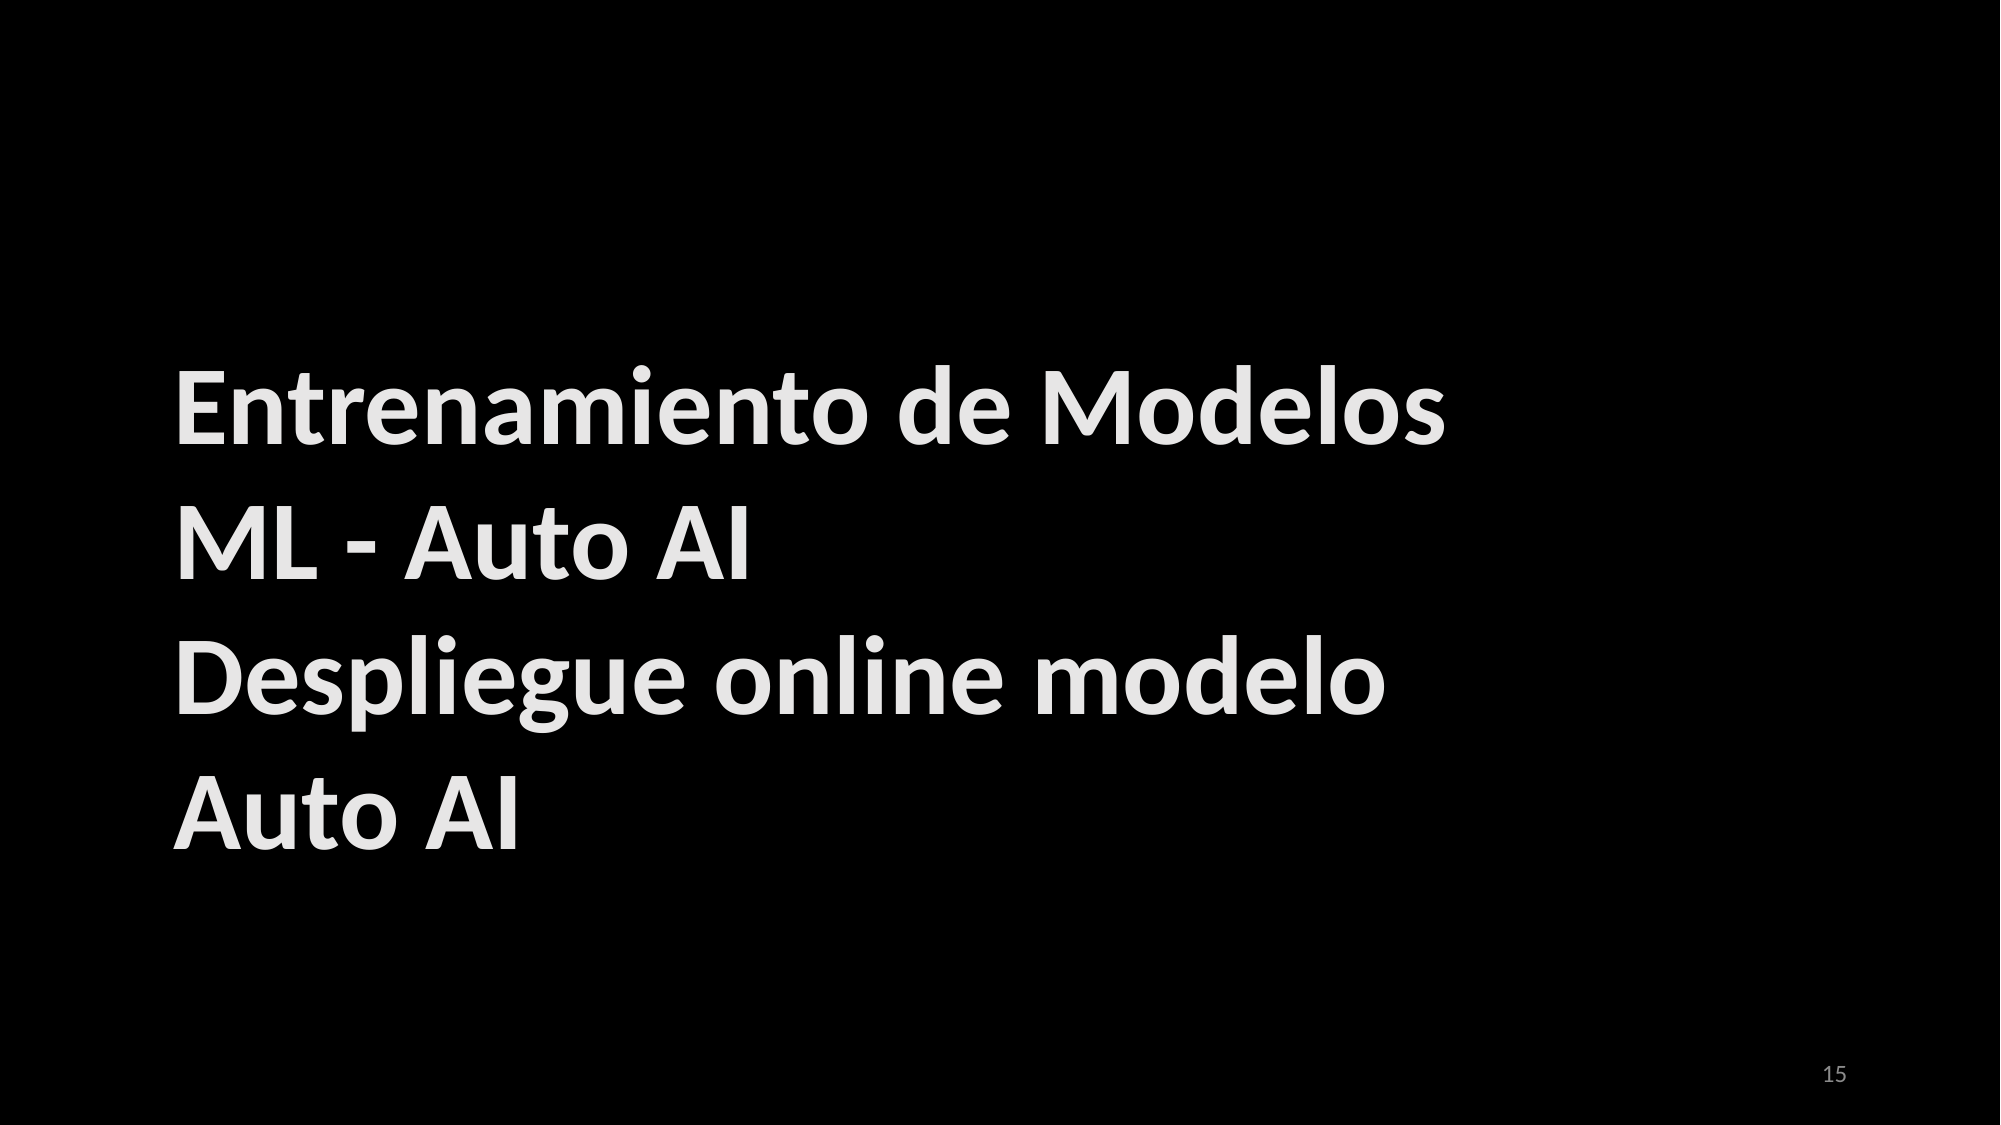

Entrenamiento de Modelos ML - Auto AI
Despliegue online modelo Auto AI
15